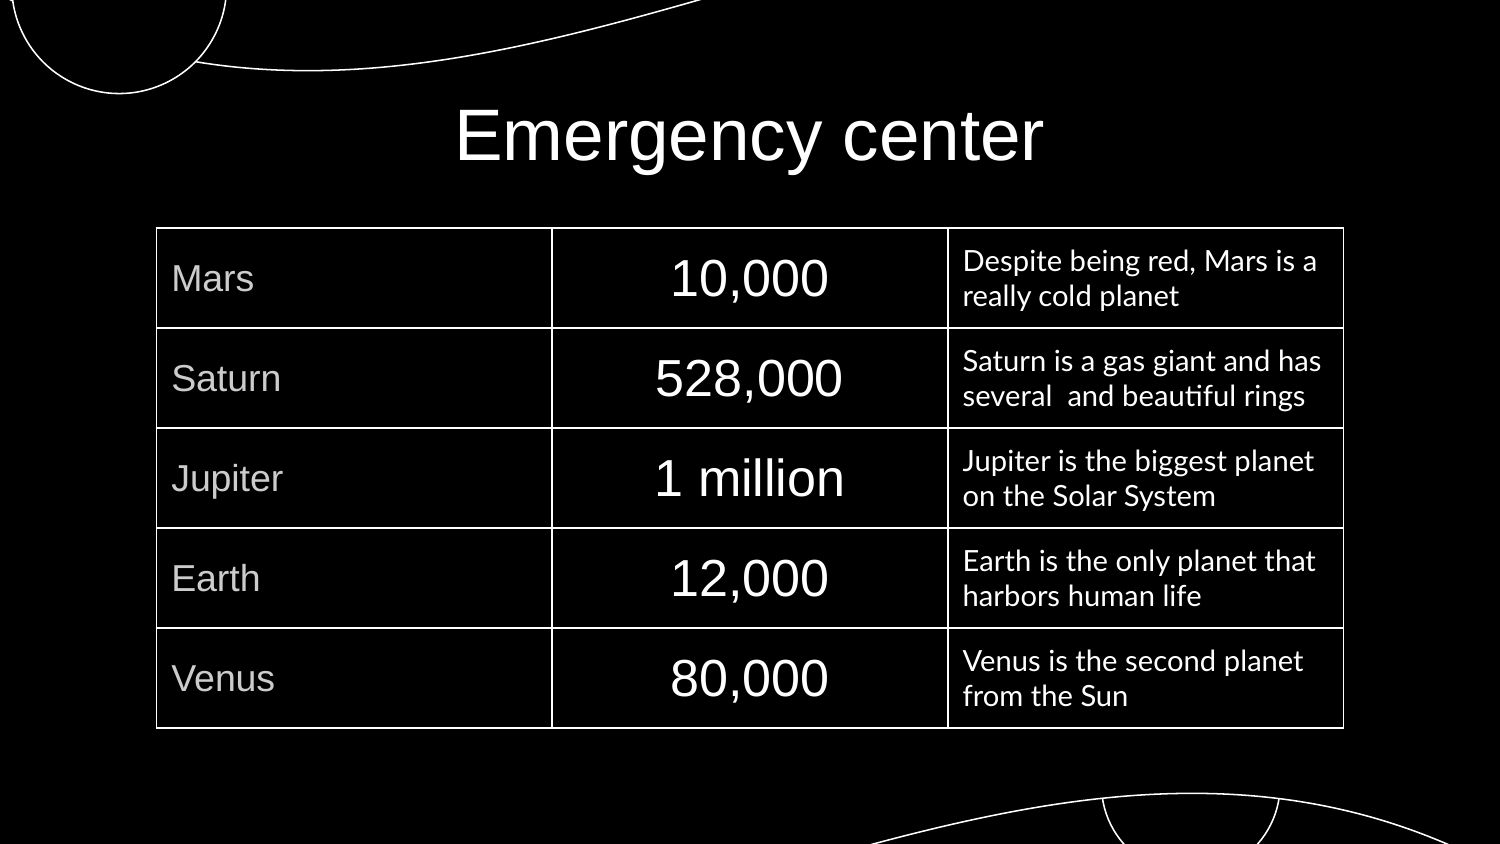

# Emergency center
| Mars | 10,000 | Despite being red, Mars is a really cold planet |
| --- | --- | --- |
| Saturn | 528,000 | Saturn is a gas giant and has several and beautiful rings |
| Jupiter | 1 million | Jupiter is the biggest planet on the Solar System |
| Earth | 12,000 | Earth is the only planet that harbors human life |
| Venus | 80,000 | Venus is the second planet from the Sun |